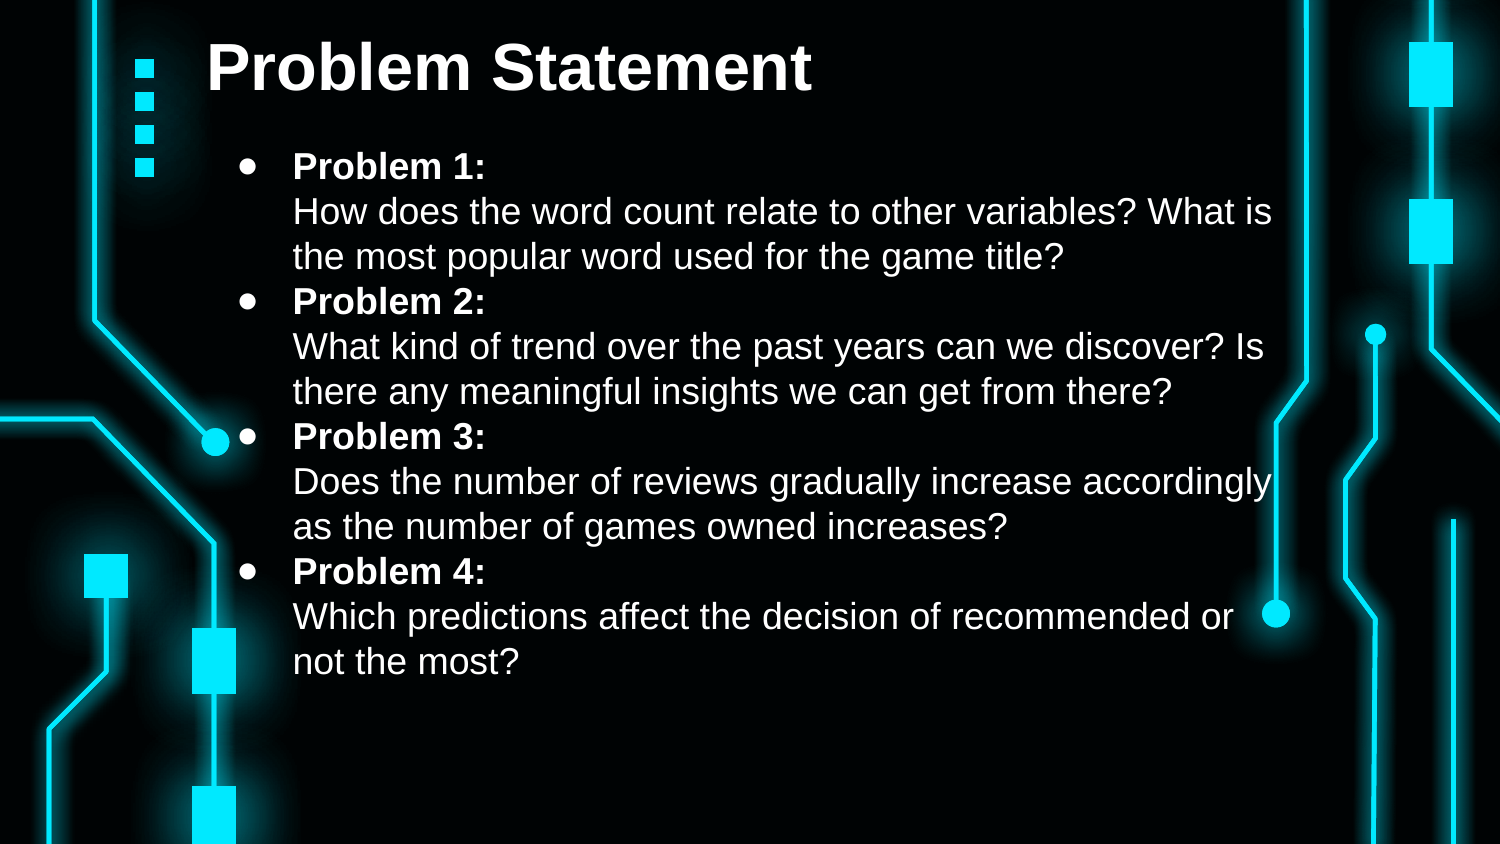

# Problem Statement
Problem 1:
How does the word count relate to other variables? What is the most popular word used for the game title?
Problem 2:
What kind of trend over the past years can we discover? Is there any meaningful insights we can get from there?
Problem 3:
Does the number of reviews gradually increase accordingly as the number of games owned increases?
Problem 4:
Which predictions affect the decision of recommended or not the most?